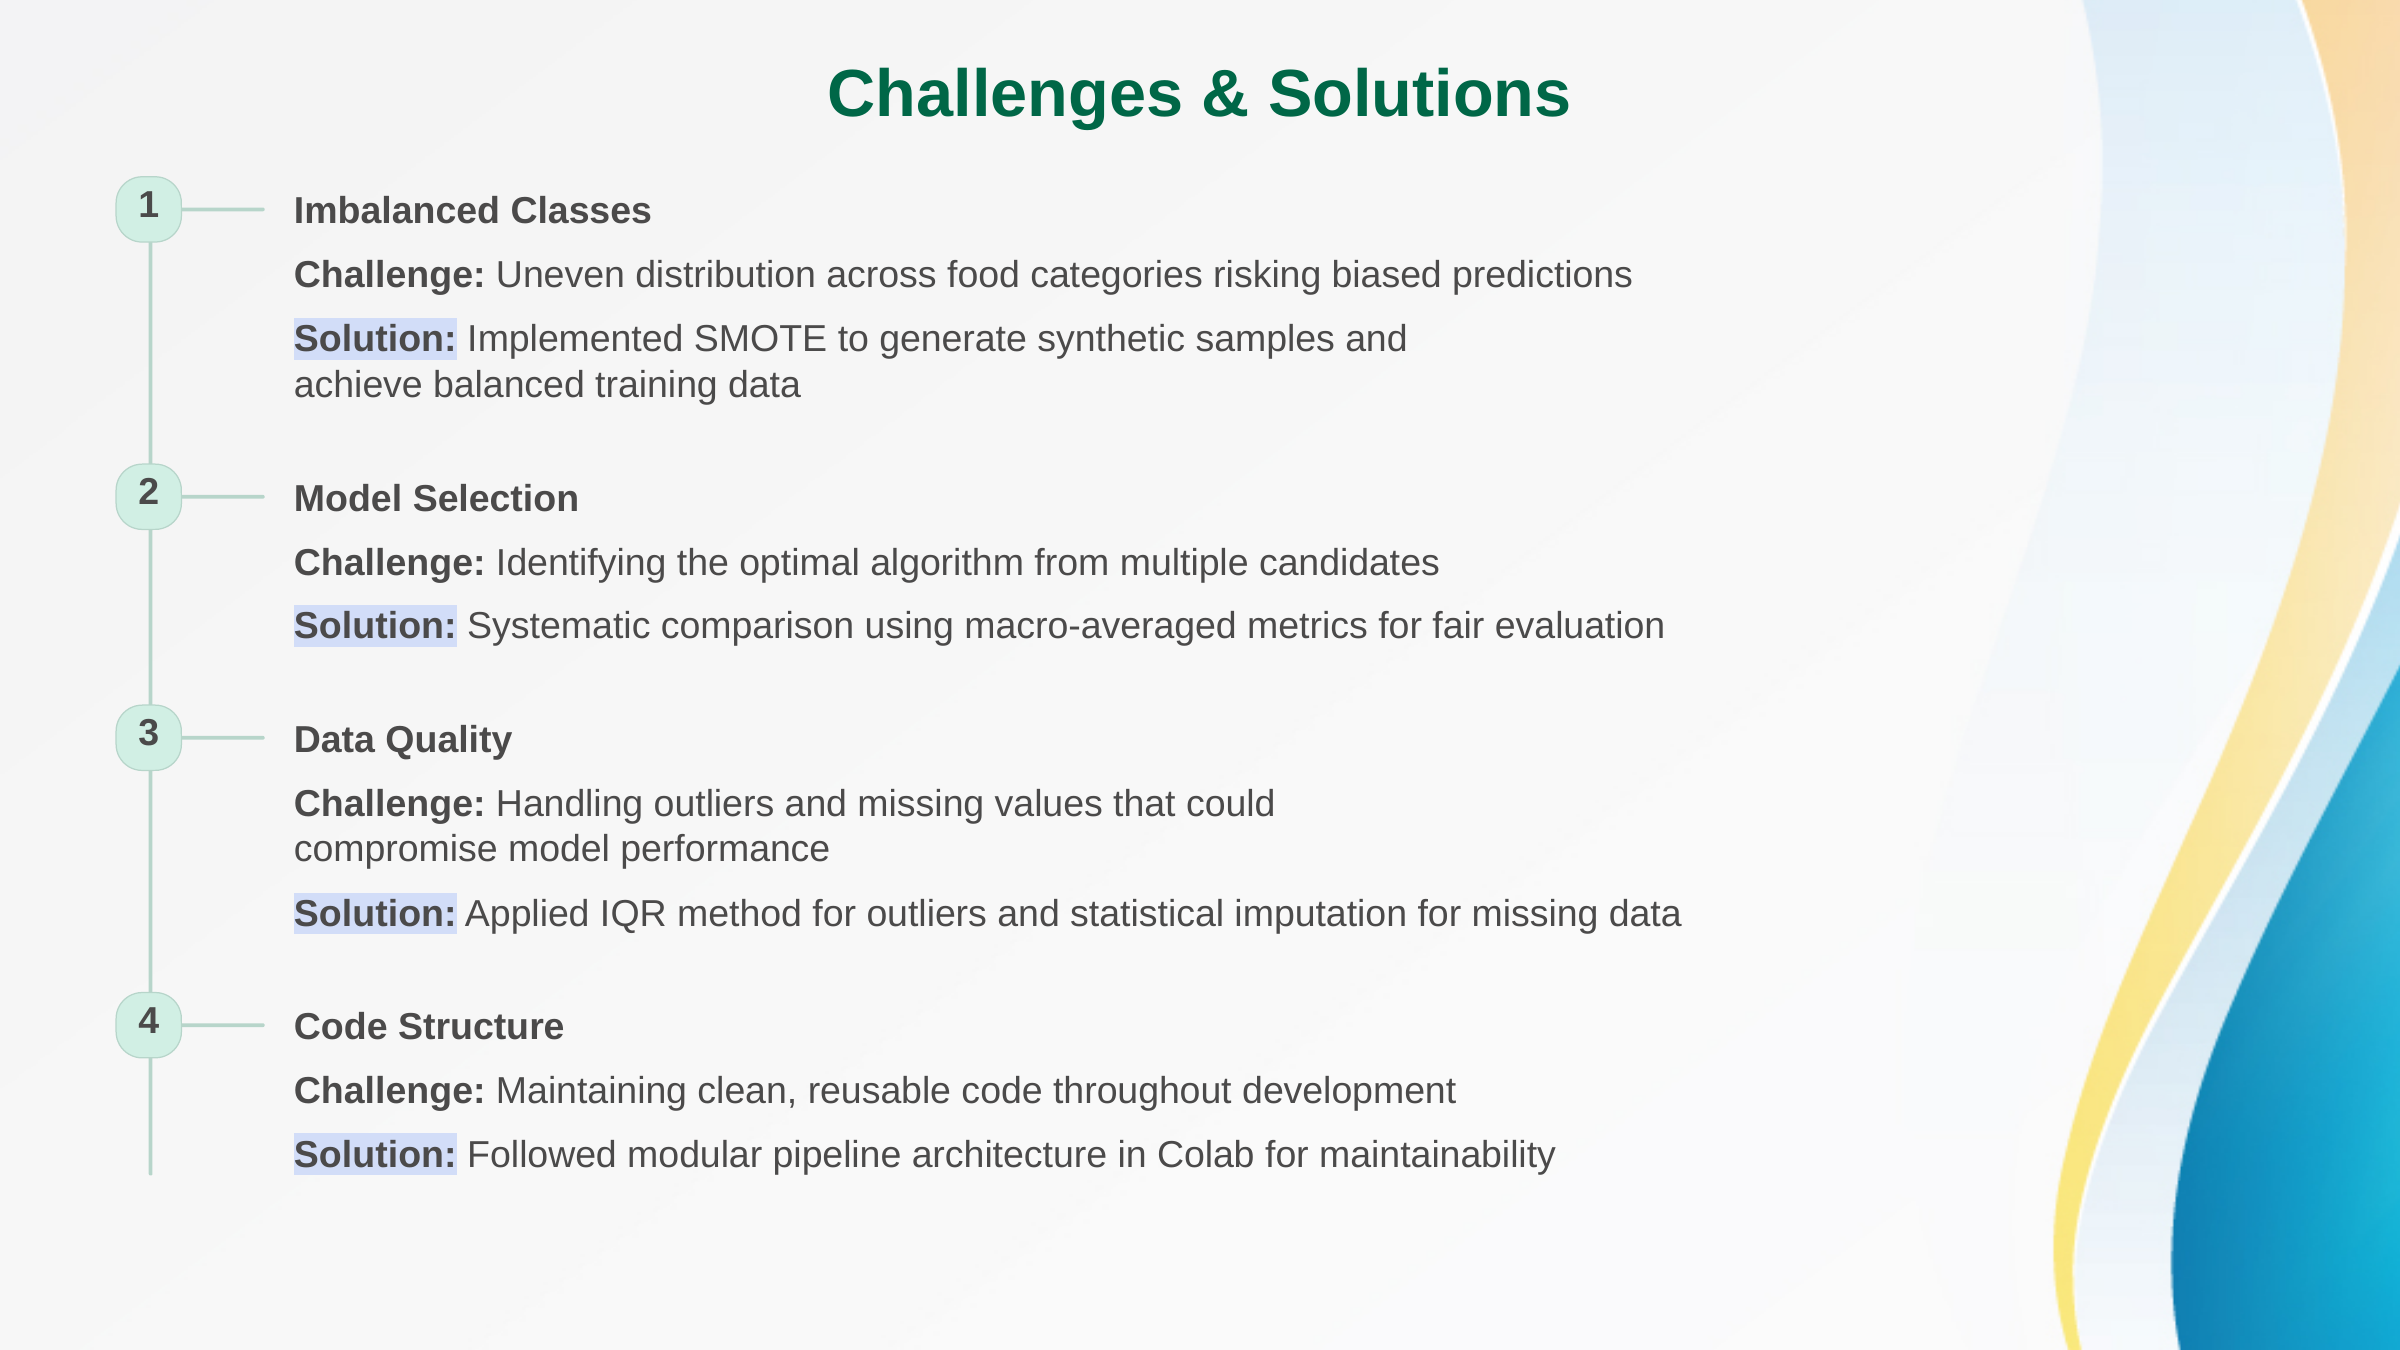

Challenges & Solutions

1
Imbalanced Classes

Challenge: Uneven distribution across food categories risking biased predictions
Solution: Implemented SMOTE to generate synthetic samples and achieve balanced training data

2
Model Selection

Challenge: Identifying the optimal algorithm from multiple candidates
Solution: Systematic comparison using macro-averaged metrics for fair evaluation

3
Data Quality

Challenge: Handling outliers and missing values that could compromise model performance
Solution: Applied IQR method for outliers and statistical imputation for missing data

4
Code Structure

Challenge: Maintaining clean, reusable code throughout development
Solution: Followed modular pipeline architecture in Colab for maintainability